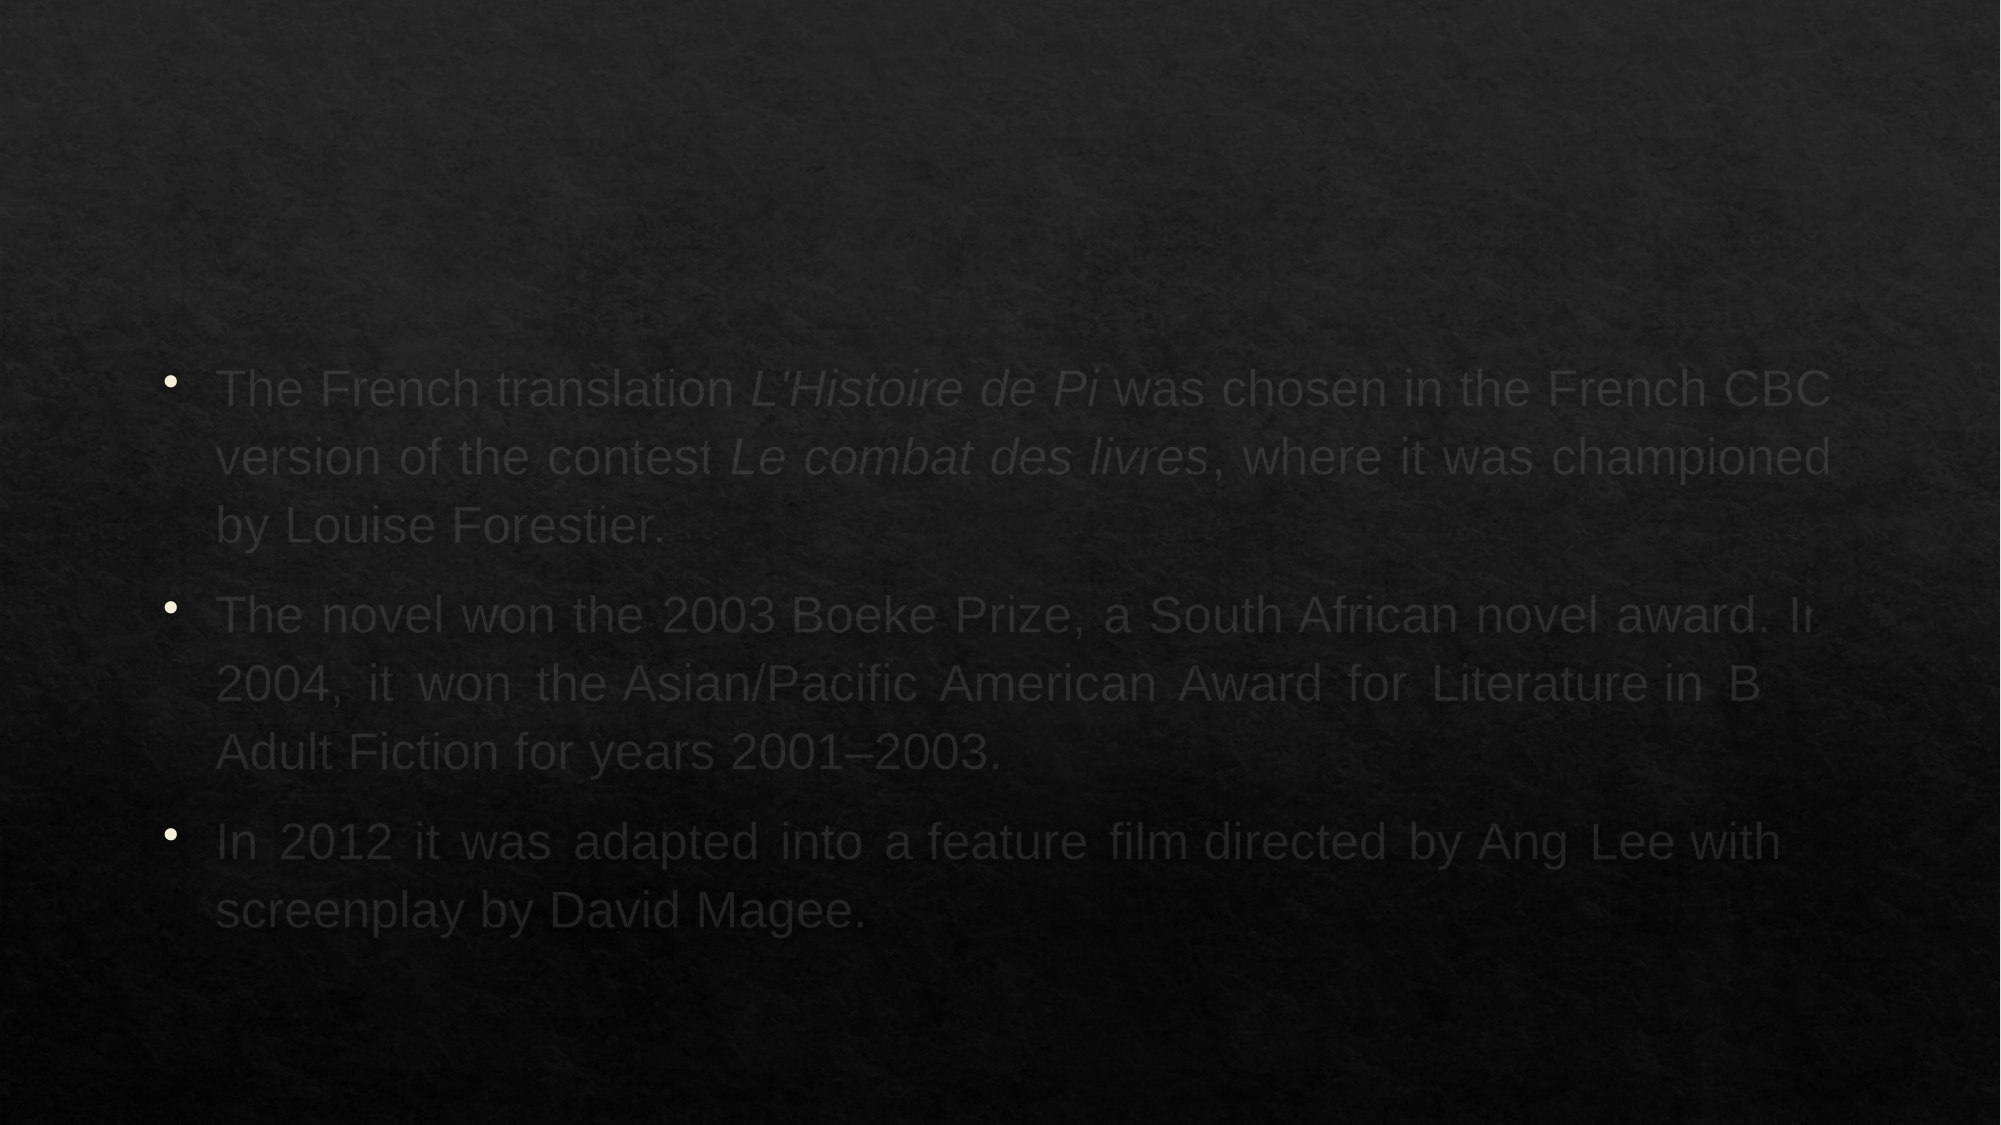

The French translation L'Histoire de Pi was chosen in the French CBC version of the contest Le combat des livres, where it was championed by Louise Forestier.
The novel won the 2003 Boeke Prize, a South African novel award. In 2004, it won the Asian/Pacific American Award for Literature in Best Adult Fiction for years 2001–2003.
In 2012 it was adapted into a feature film directed by Ang Lee with a screenplay by David Magee.